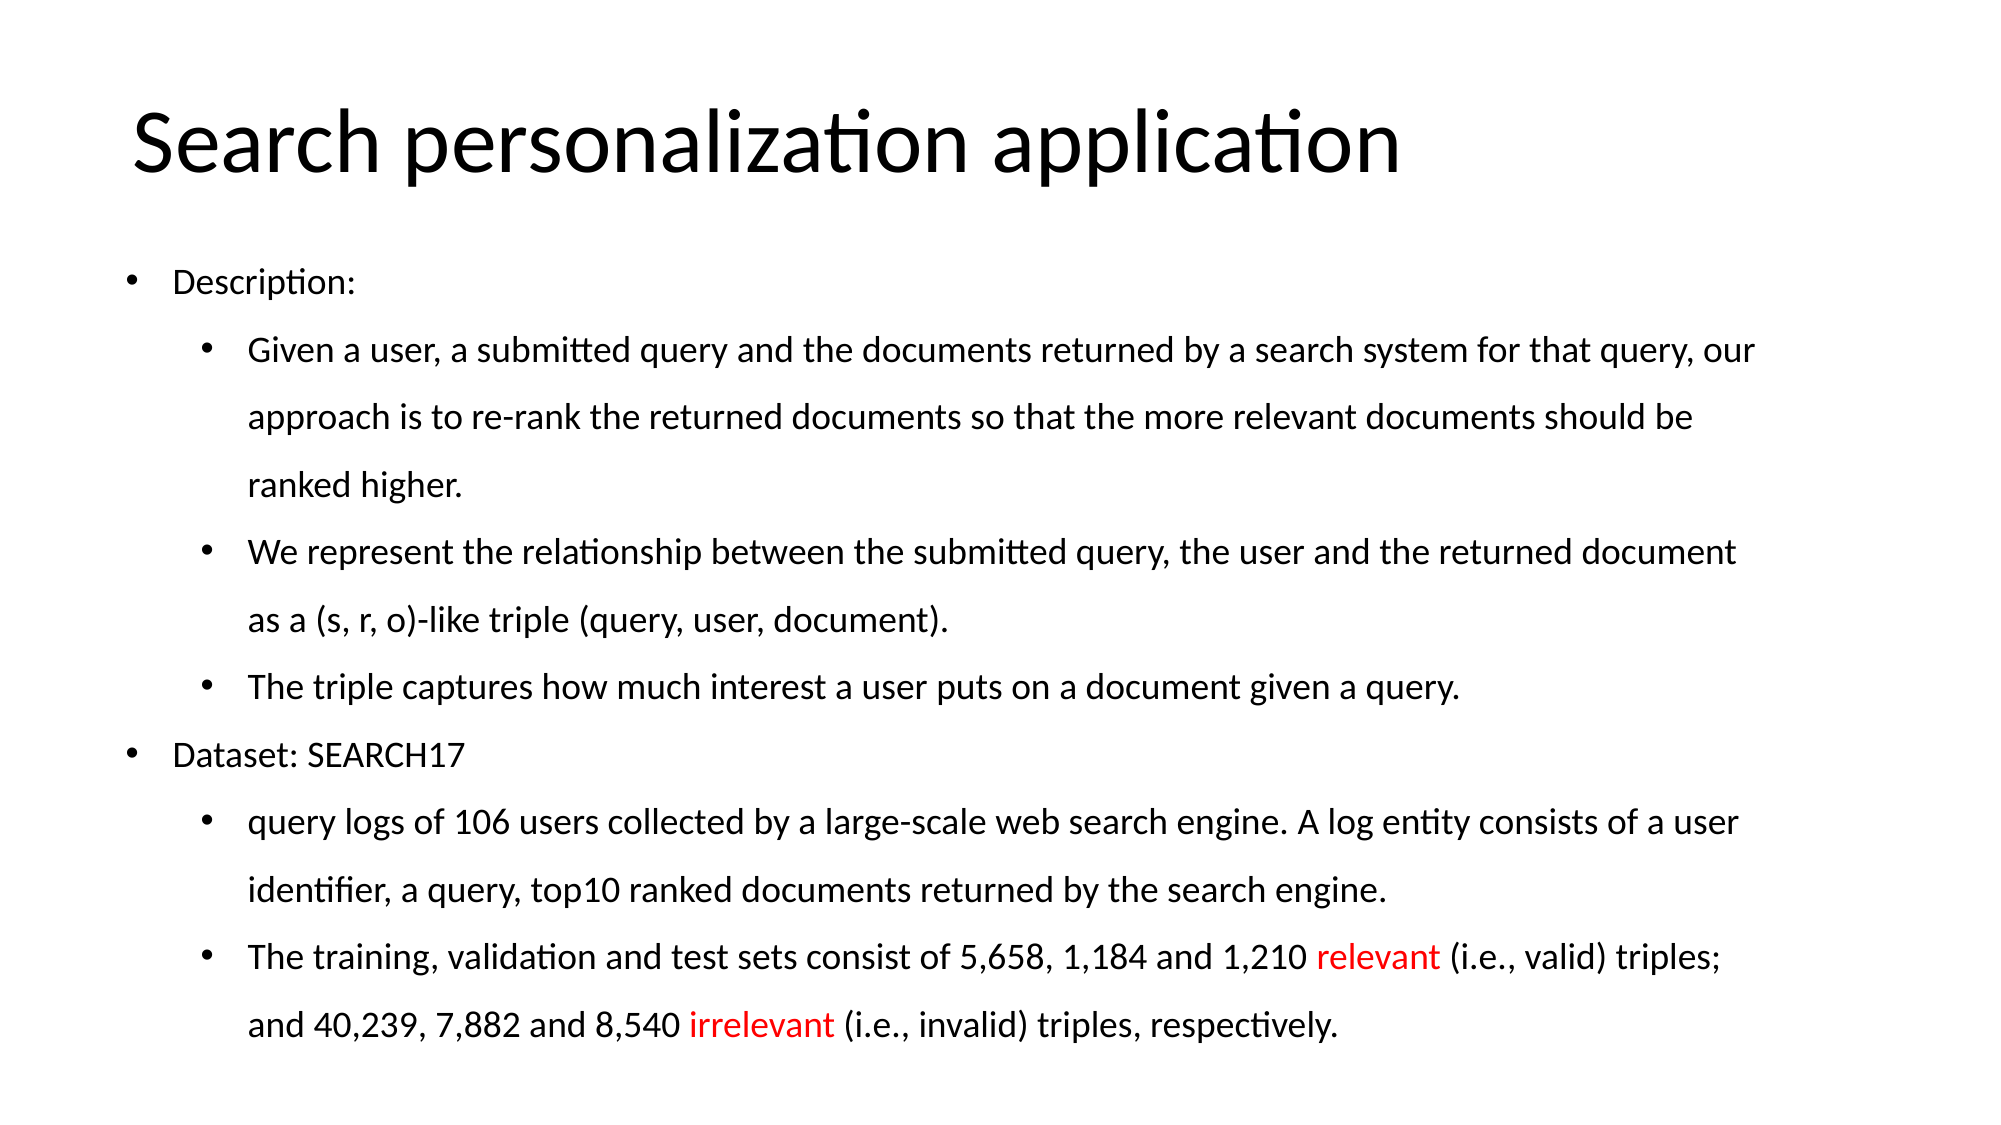

Search personalization application
Description:
Given a user, a submitted query and the documents returned by a search system for that query, our approach is to re-rank the returned documents so that the more relevant documents should be ranked higher.
We represent the relationship between the submitted query, the user and the returned document as a (s, r, o)-like triple (query, user, document).
The triple captures how much interest a user puts on a document given a query.
Dataset: SEARCH17
query logs of 106 users collected by a large-scale web search engine. A log entity consists of a user identifier, a query, top10 ranked documents returned by the search engine.
The training, validation and test sets consist of 5,658, 1,184 and 1,210 relevant (i.e., valid) triples; and 40,239, 7,882 and 8,540 irrelevant (i.e., invalid) triples, respectively.